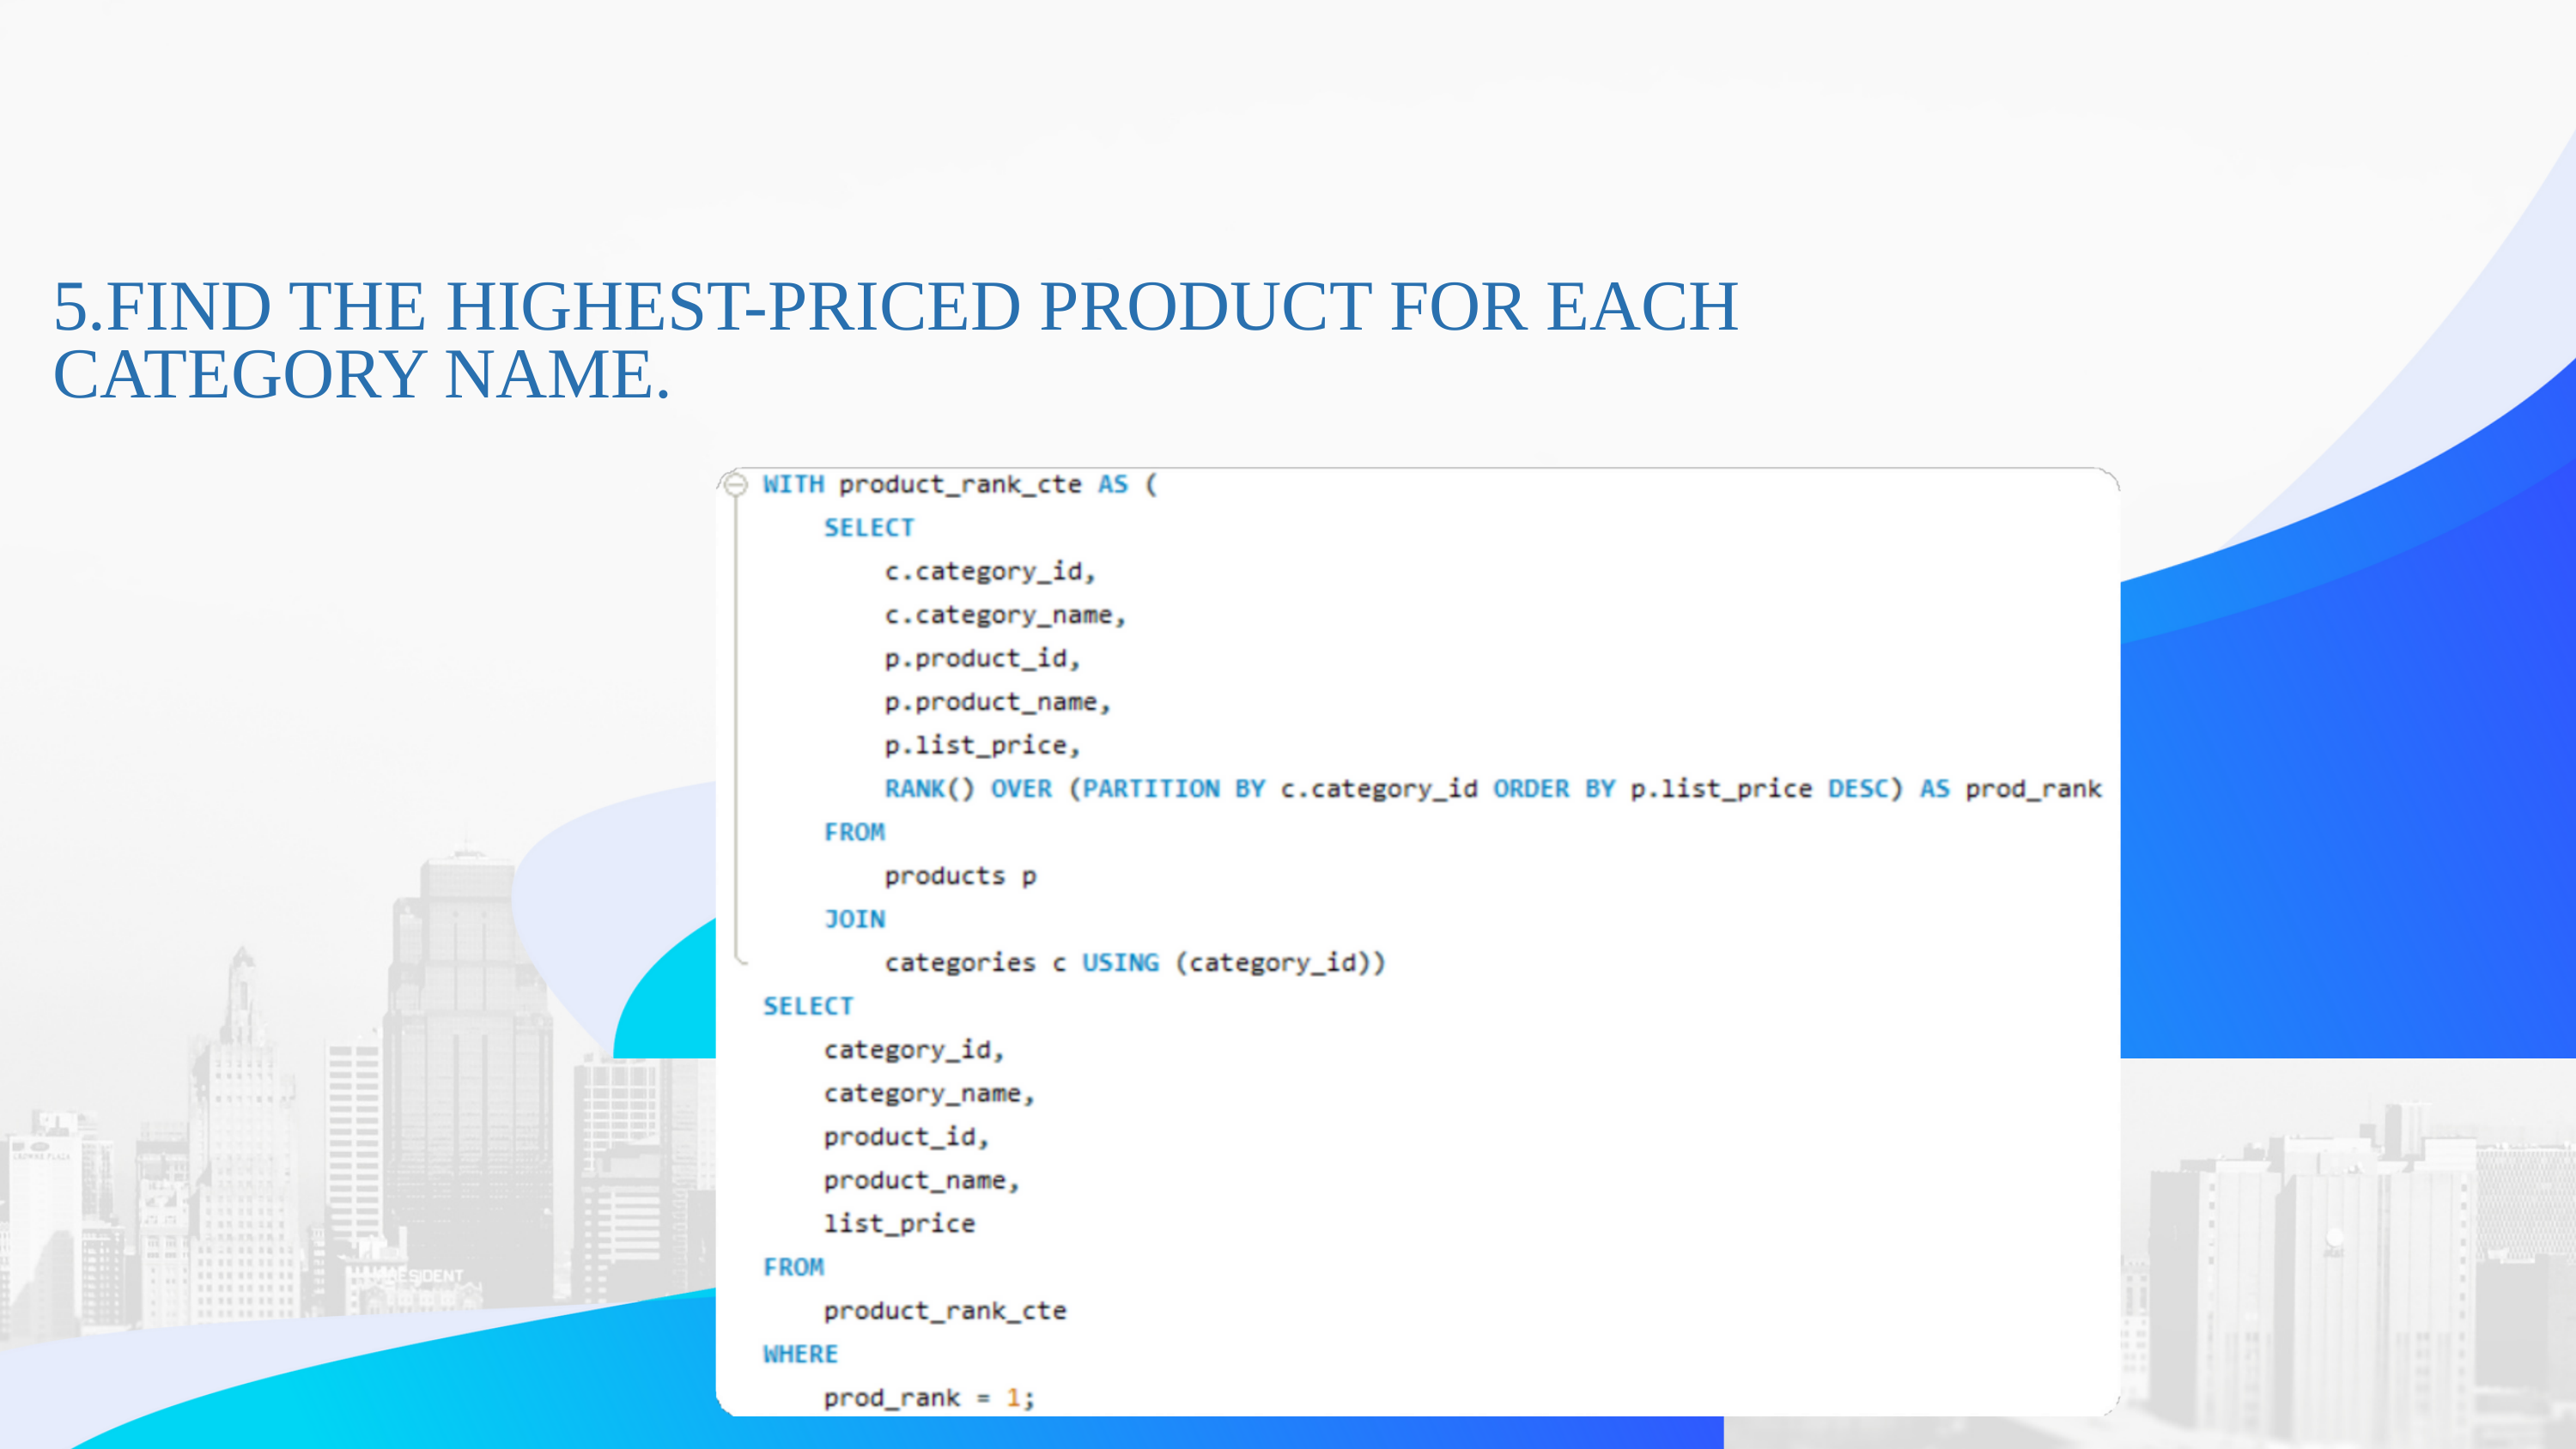

5.FIND THE HIGHEST-PRICED PRODUCT FOR EACH CATEGORY NAME.